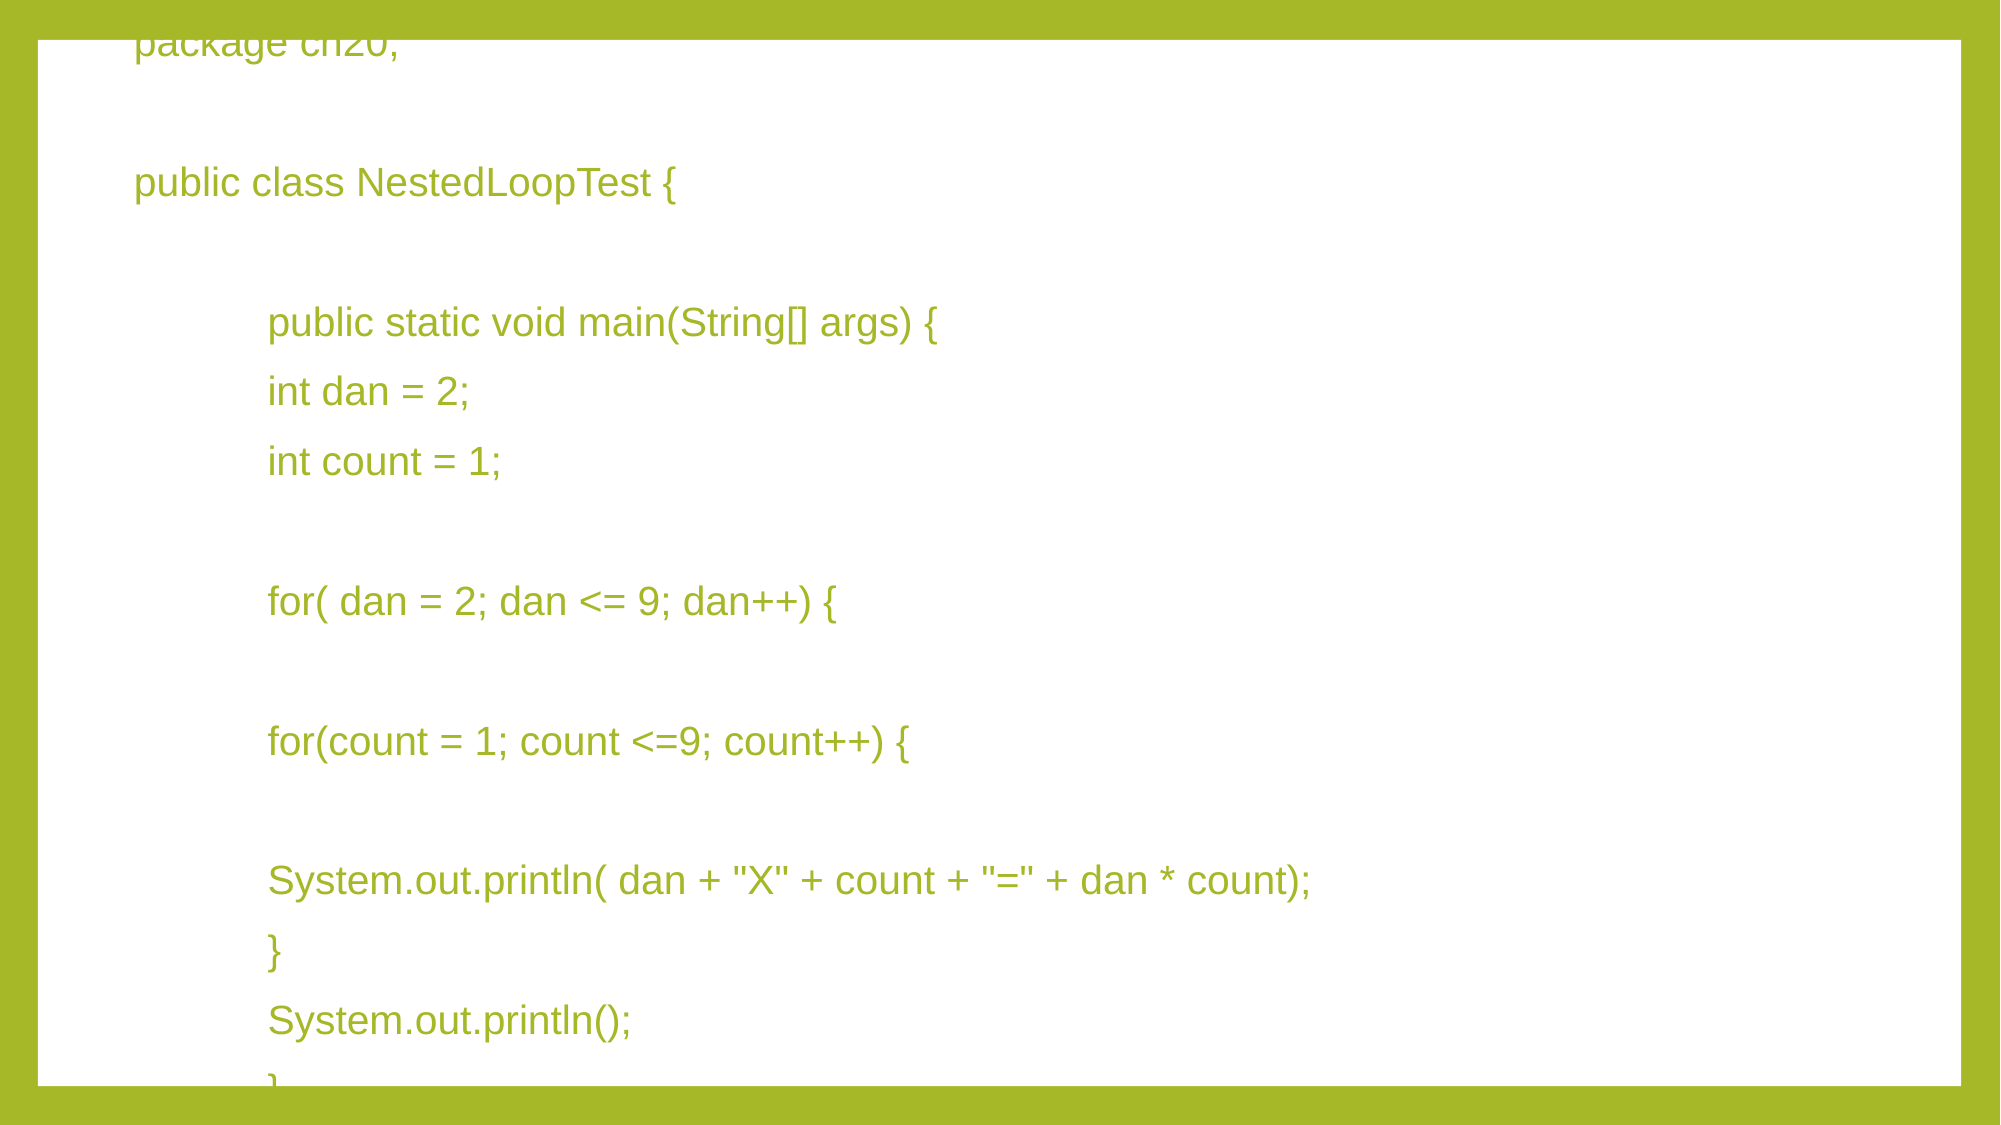

package ch20;

public class NestedLoopTest {

	public static void main(String[] args) {
		int dan = 2;
		int count = 1;

		for( dan = 2; dan <= 9; dan++) {

			for(count = 1; count <=9; count++) {

		System.out.println( dan + "X" + count + "=" + dan * count);
			}
			System.out.println();
		}